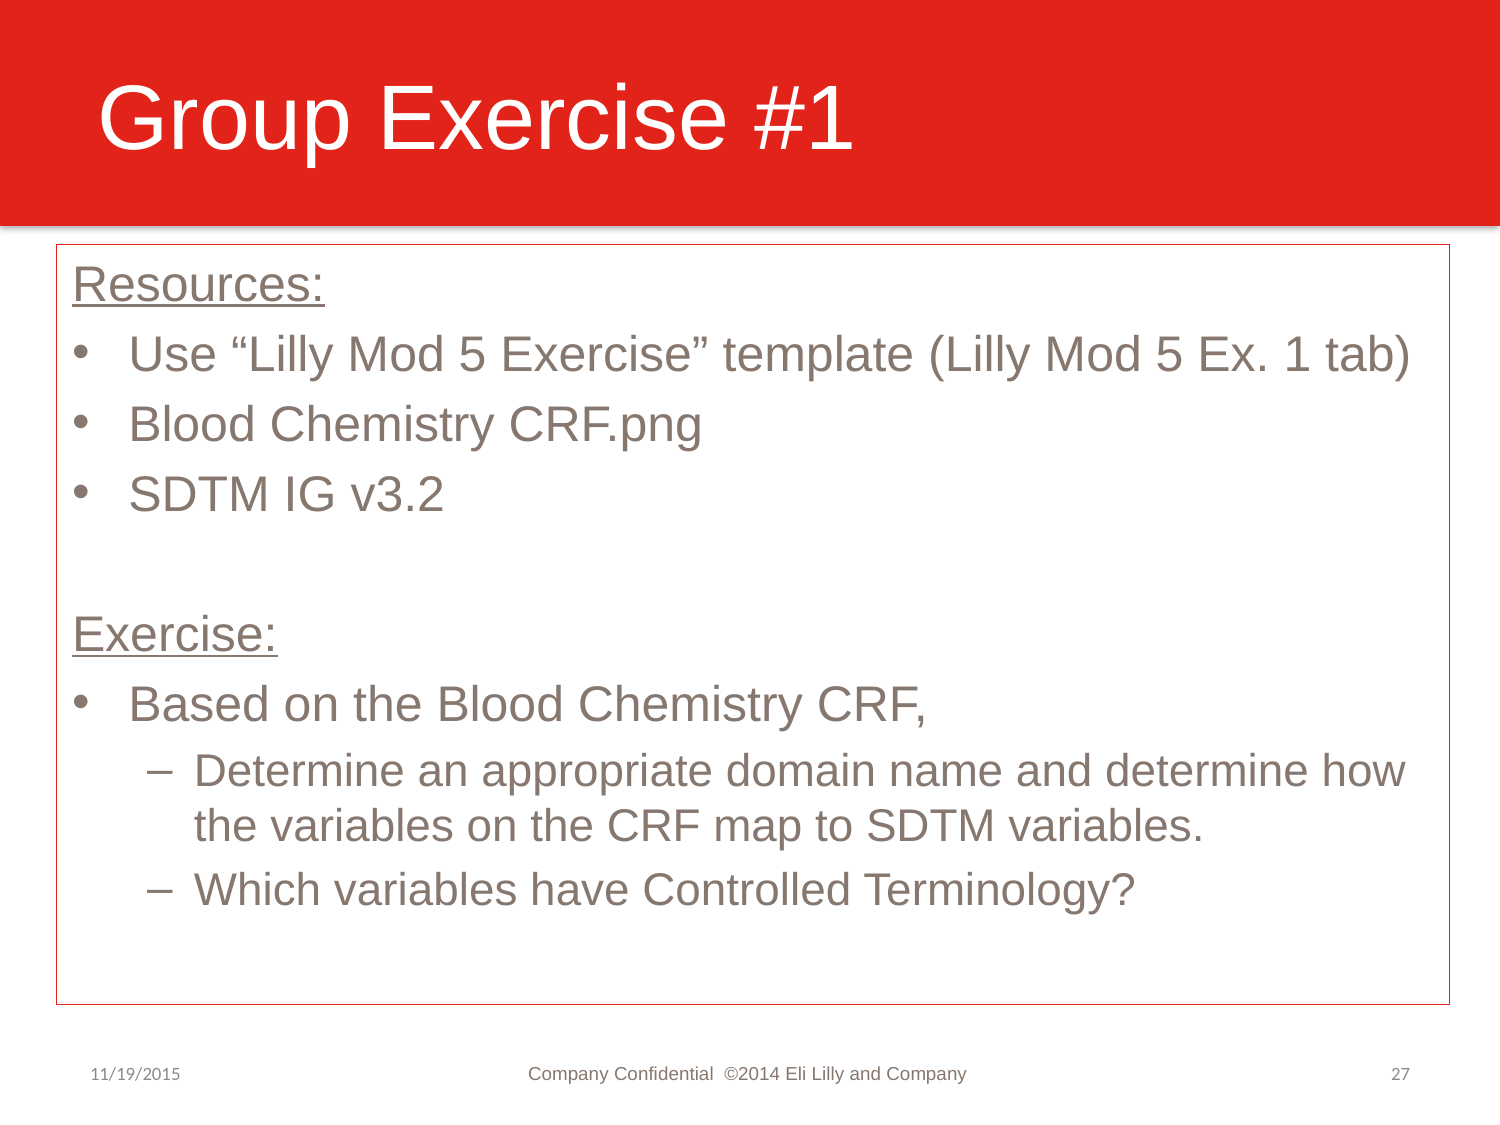

# Group Exercise #1
Resources:
Use “Lilly Mod 5 Exercise” template (Lilly Mod 5 Ex. 1 tab)
Blood Chemistry CRF.png
SDTM IG v3.2

Exercise:
Based on the Blood Chemistry CRF,
Determine an appropriate domain name and determine how the variables on the CRF map to SDTM variables.
Which variables have Controlled Terminology?

11/19/2015
Company Confidential  ©2014 Eli Lilly and Company
27